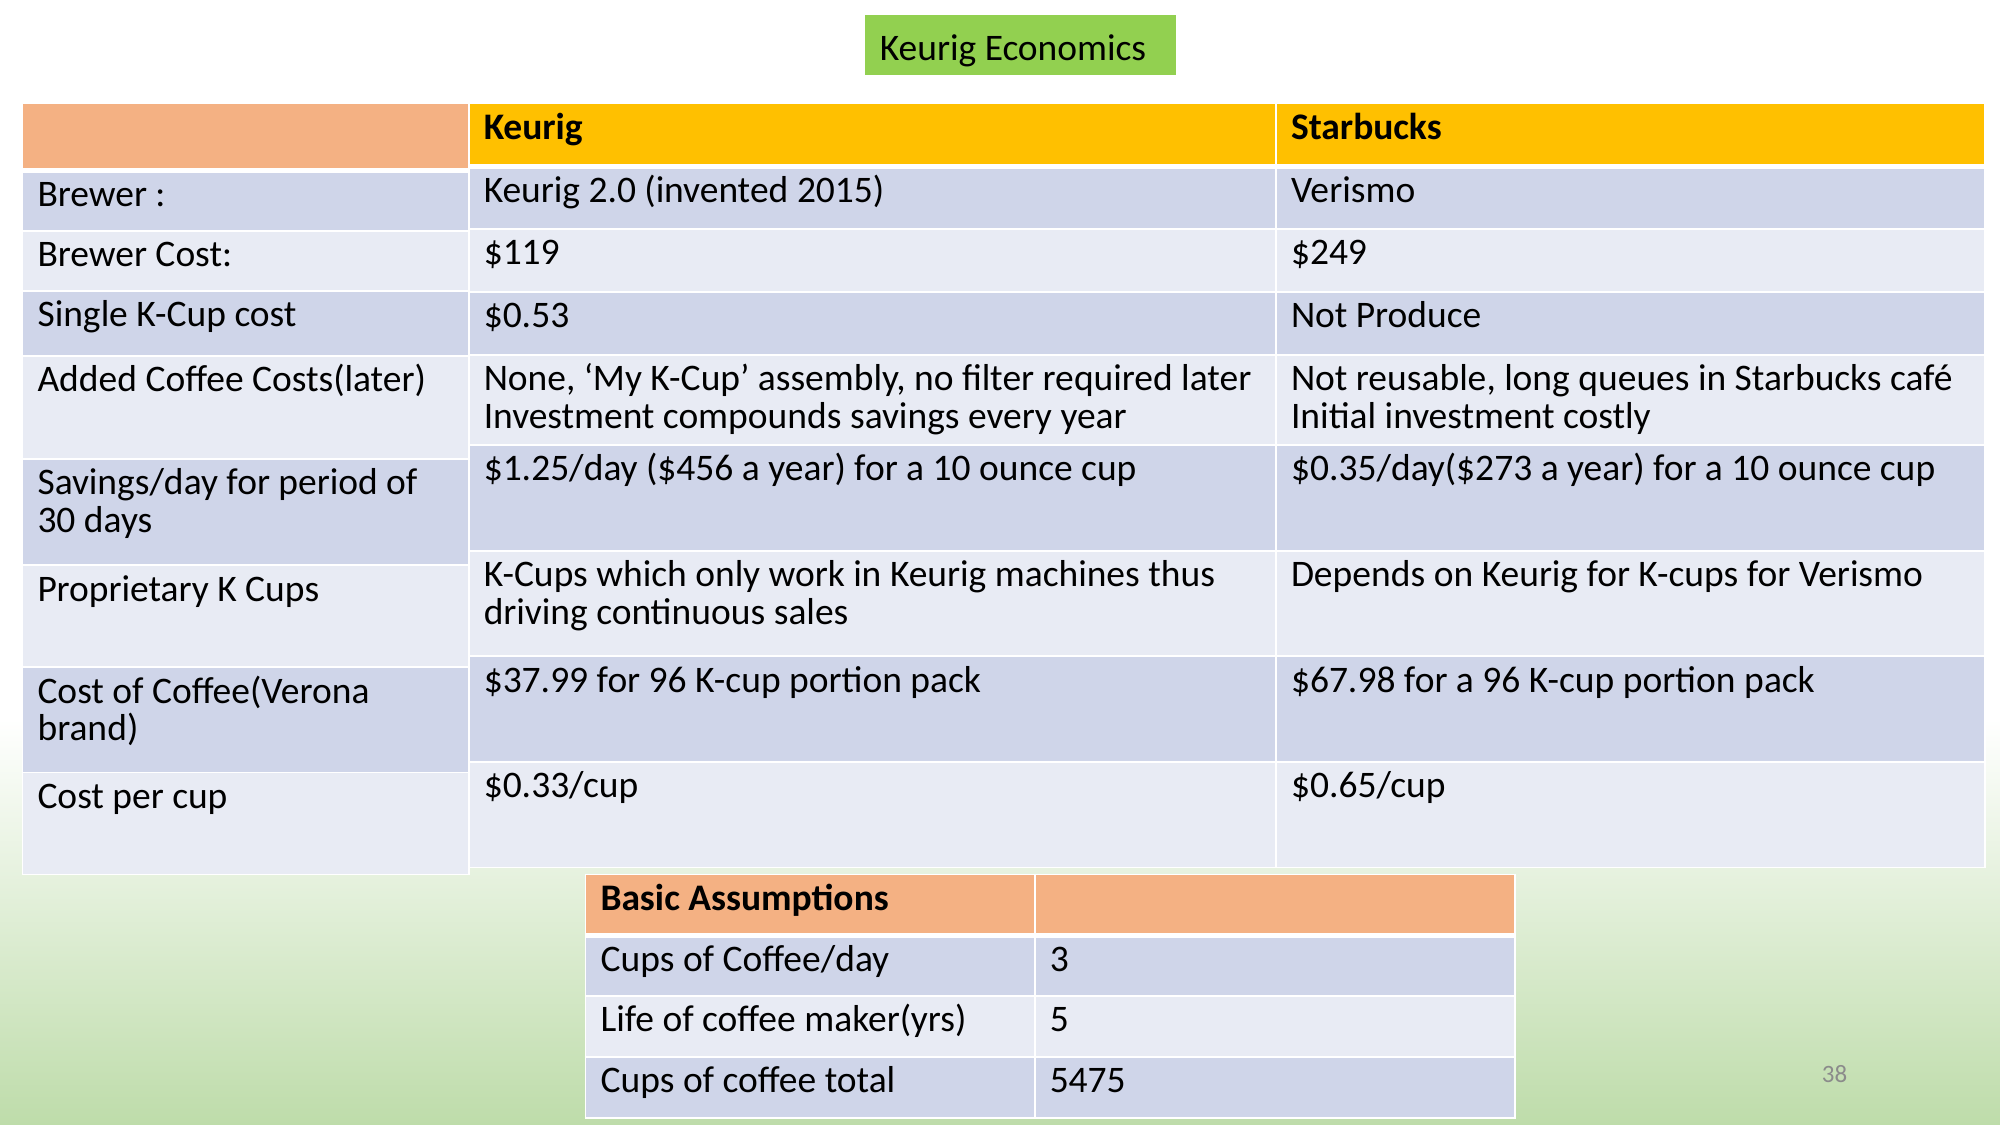

Keurig Economics
|  |
| --- |
| Brewer : |
| Brewer Cost: |
| Single K-Cup cost |
| Added Coffee Costs(later) |
| Savings/day for period of 30 days |
| Proprietary K Cups |
| Cost of Coffee(Verona brand) |
| Cost per cup |
| Keurig | Starbucks |
| --- | --- |
| Keurig 2.0 (invented 2015) | Verismo |
| $119 | $249 |
| $0.53 | Not Produce |
| None, ‘My K-Cup’ assembly, no filter required later Investment compounds savings every year | Not reusable, long queues in Starbucks café Initial investment costly |
| $1.25/day ($456 a year) for a 10 ounce cup | $0.35/day($273 a year) for a 10 ounce cup |
| K-Cups which only work in Keurig machines thus driving continuous sales | Depends on Keurig for K-cups for Verismo |
| $37.99 for 96 K-cup portion pack | $67.98 for a 96 K-cup portion pack |
| $0.33/cup | $0.65/cup |
| Basic Assumptions |  |
| --- | --- |
| Cups of Coffee/day | 3 |
| Life of coffee maker(yrs) | 5 |
| Cups of coffee total | 5475 |
37
38